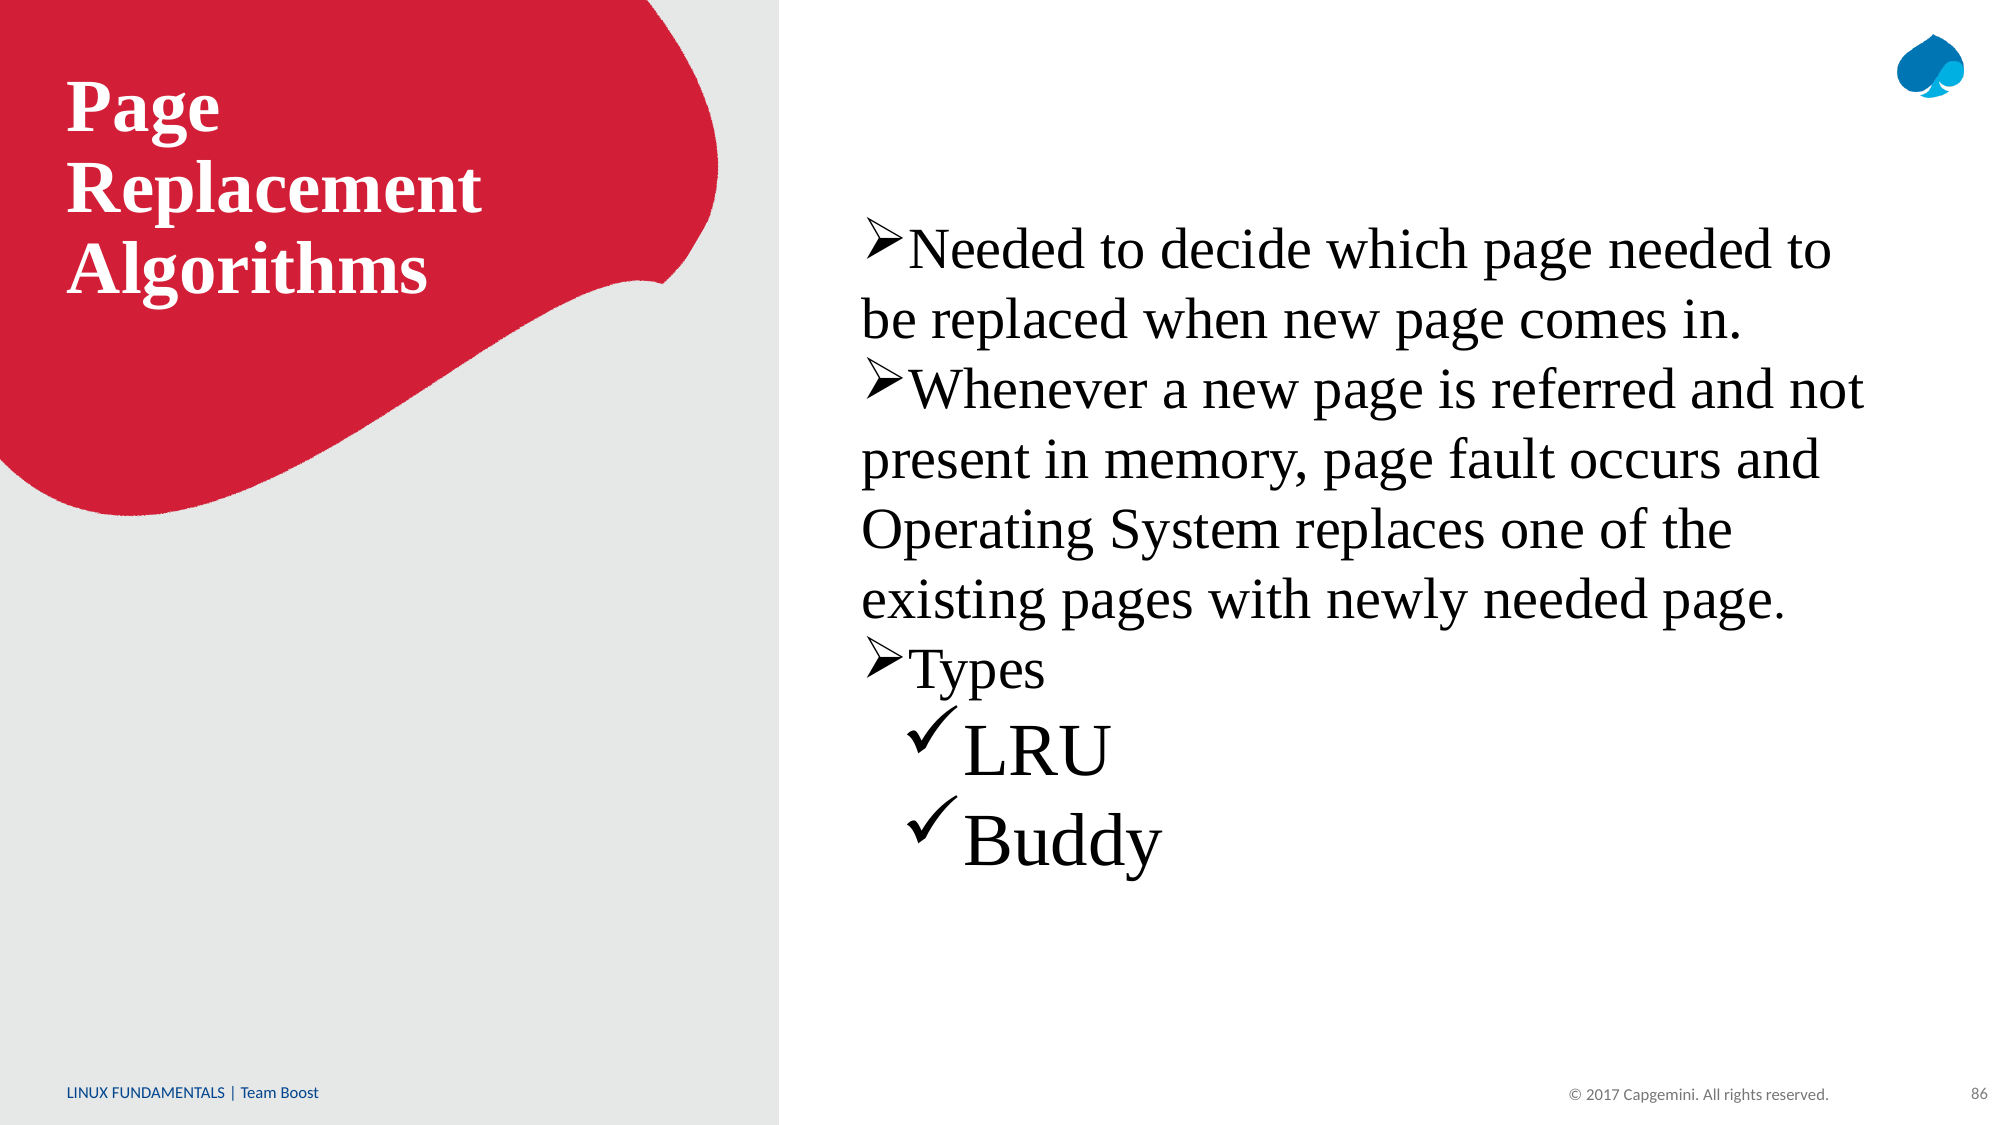

# Page Replacement Algorithms
Needed to decide which page needed to be replaced when new page comes in.
Whenever a new page is referred and not present in memory, page fault occurs and Operating System replaces one of the existing pages with newly needed page.
Types
LRU
Buddy